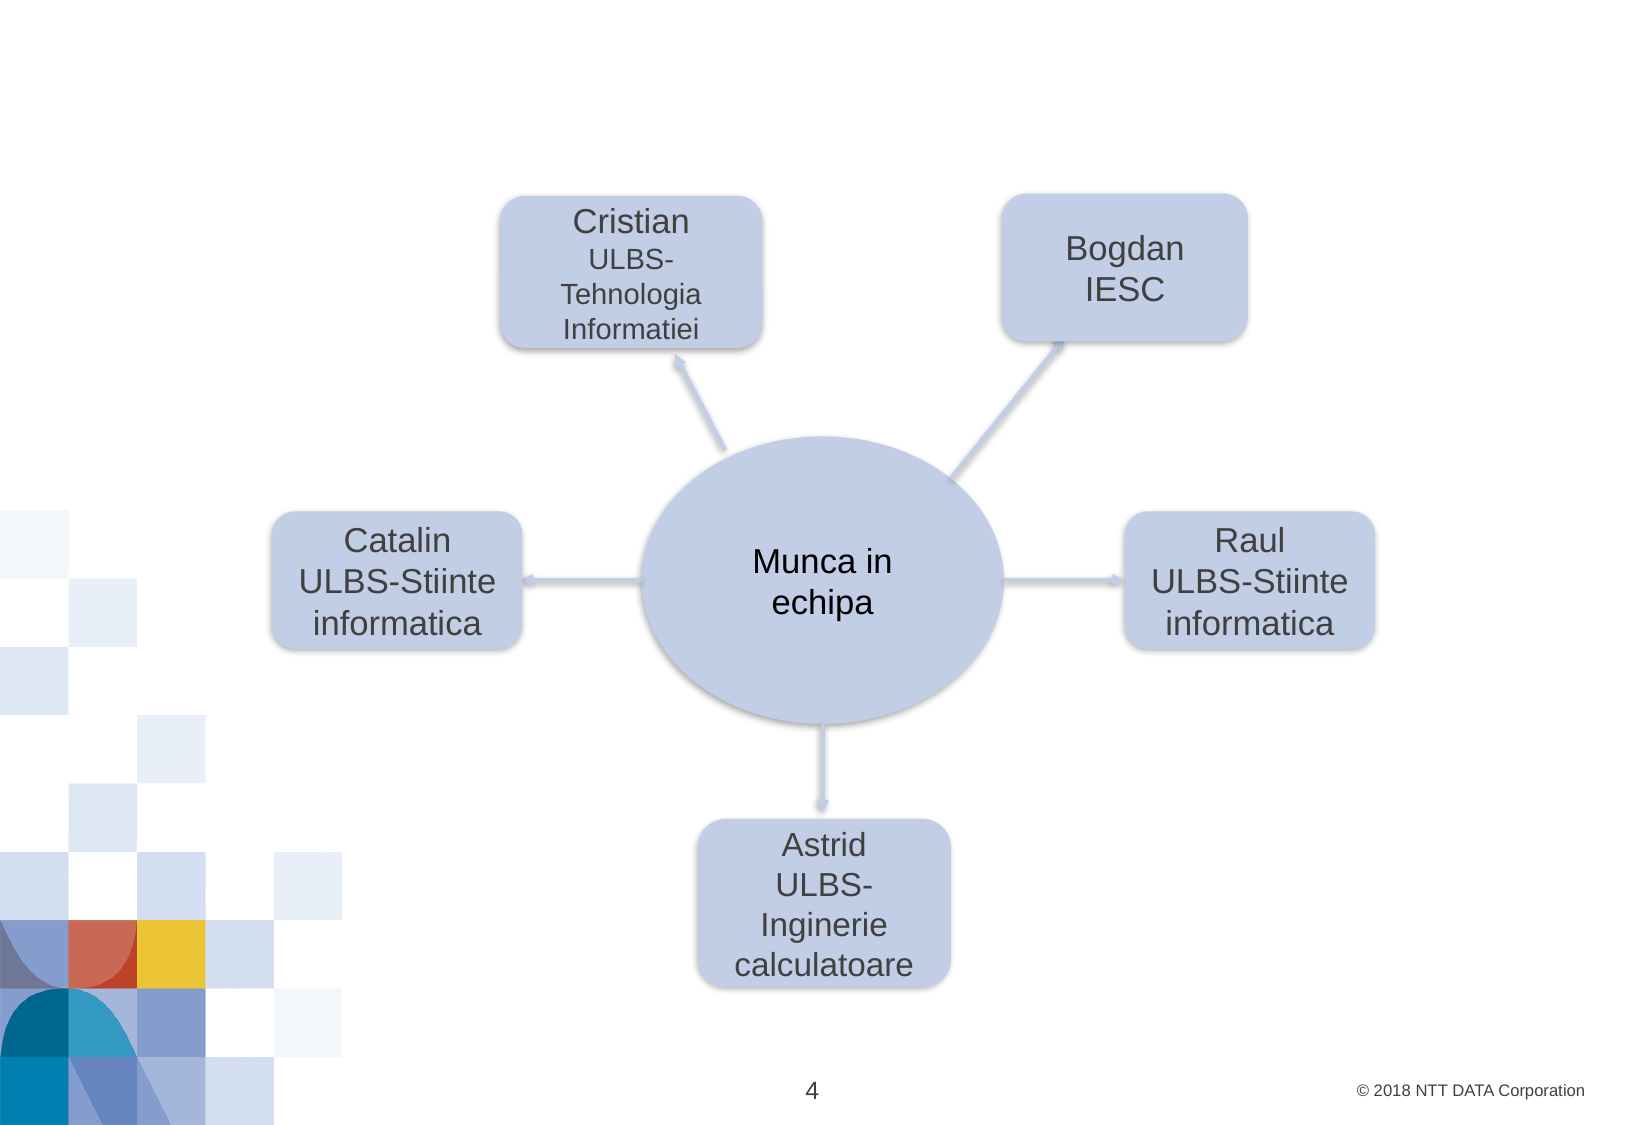

Bogdan
IESC
Cristian
ULBS-Tehnologia Informatiei
Munca in echipa
Catalin
ULBS-Stiinte informatica
Raul
ULBS-Stiinte informatica
Astrid
ULBS-Inginerie calculatoare